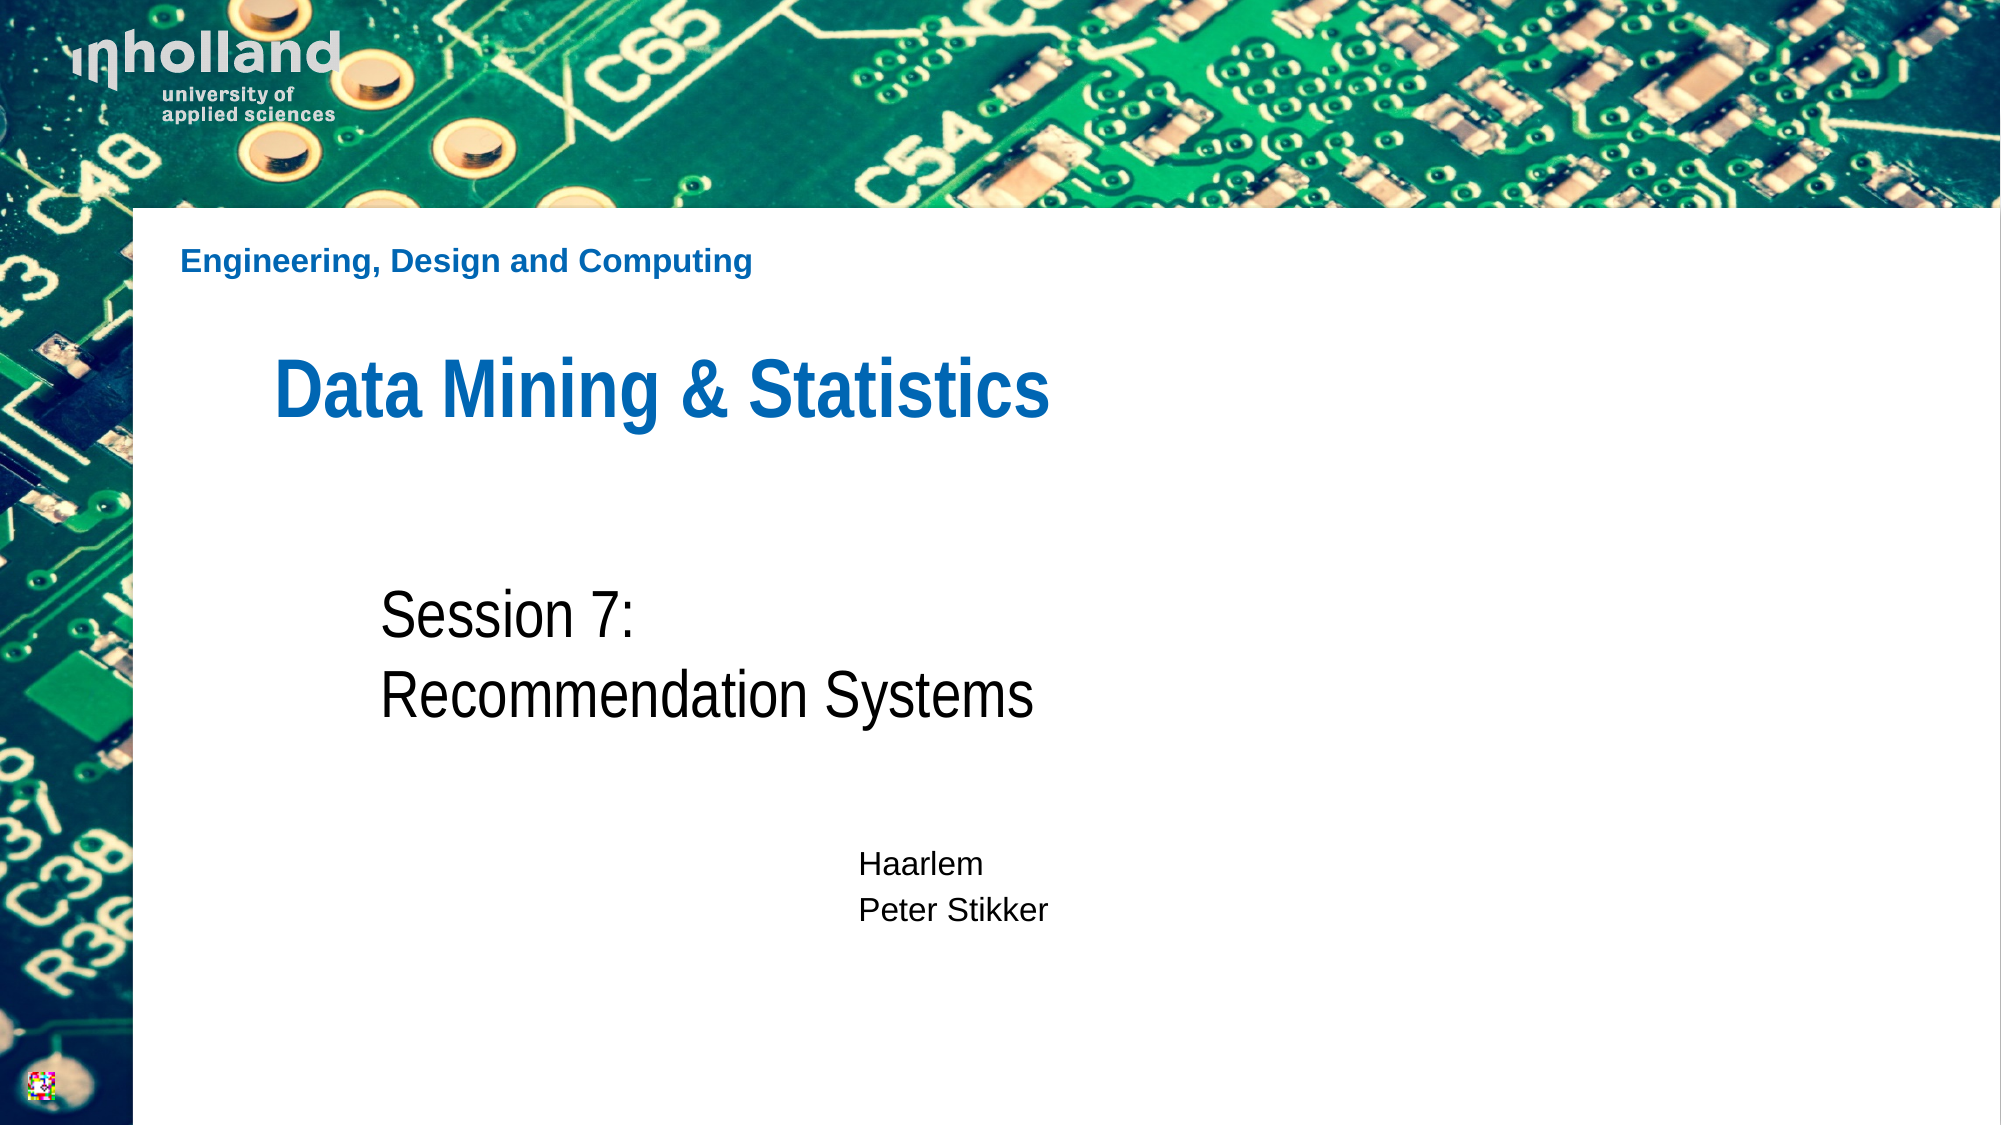

# Data Mining & Statistics
Session 7:
Recommendation Systems
Haarlem
Peter Stikker